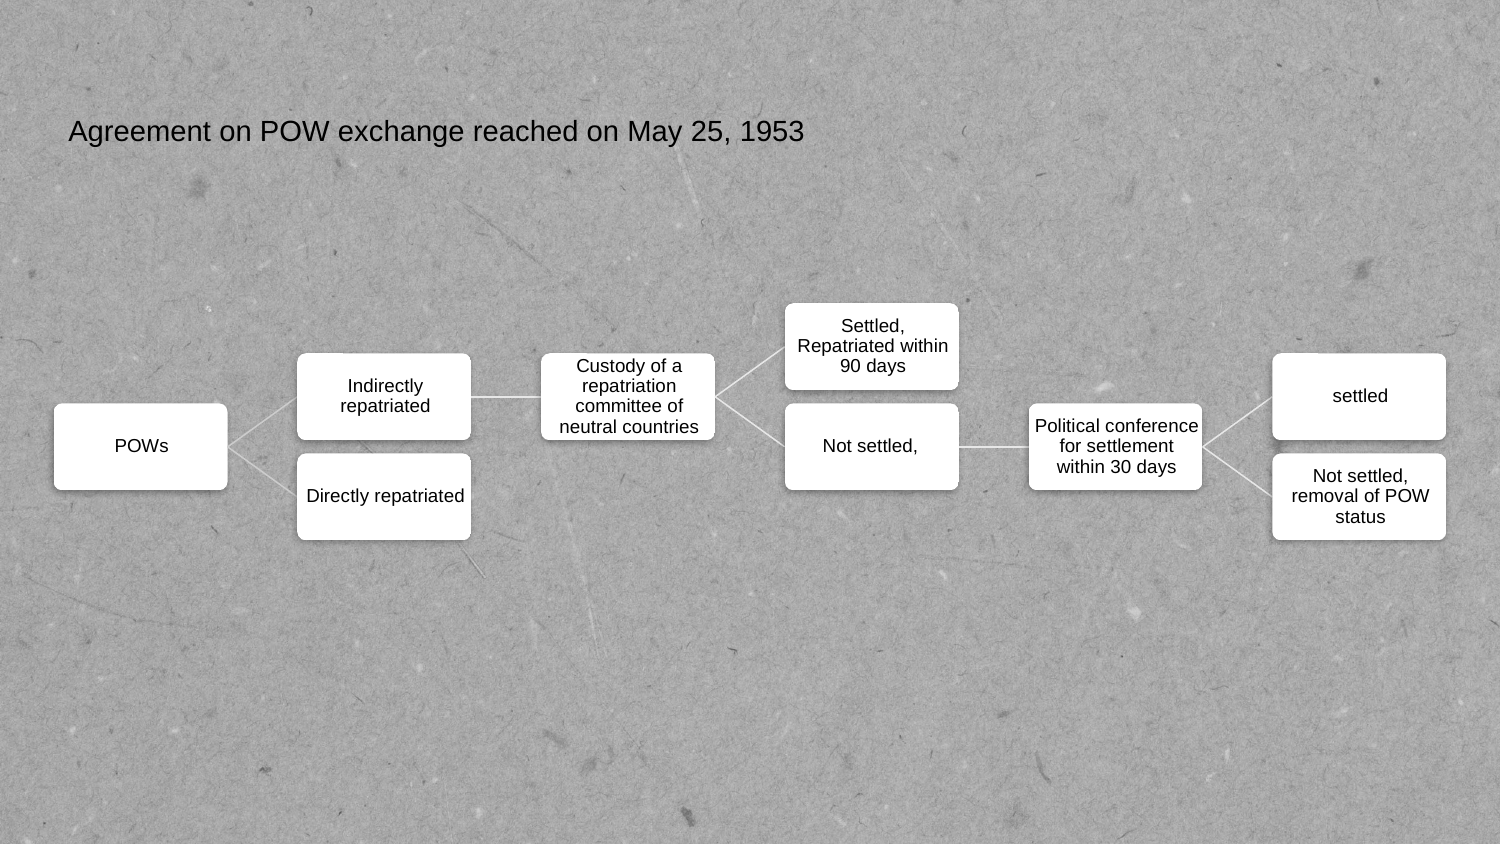

POWs

Indirectly repatriated

Custody of a repatriation committee of neutral countries

Settled, Repatriated within 90 days

Not settled,

Political conference for settlement within 30 days

settled

Not settled, removal of POW status

Directly repatriated
Agreement on POW exchange reached on May 25, 1953